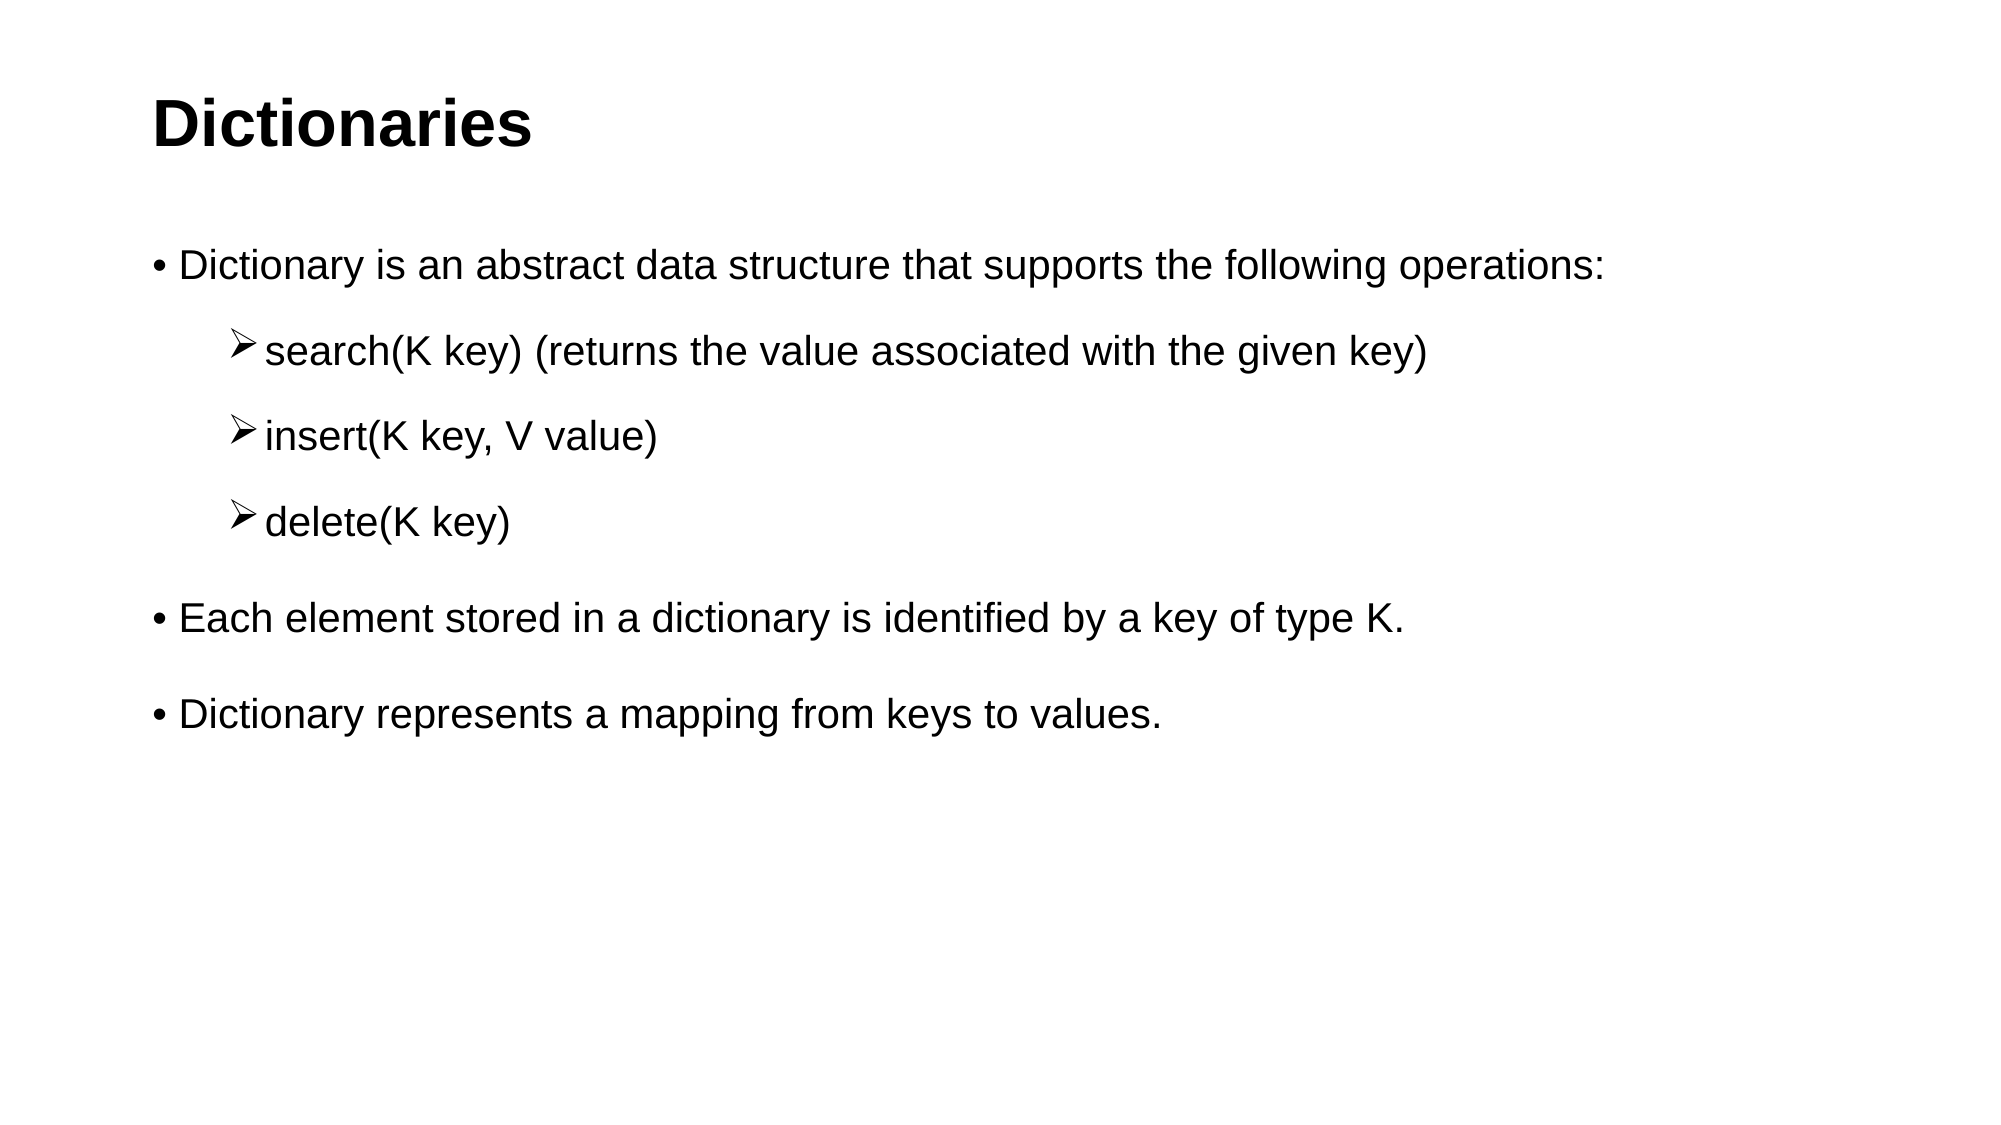

# Dictionaries
• Dictionary is an abstract data structure that supports the following operations:
search(K key) (returns the value associated with the given key)
insert(K key, V value)
delete(K key)
• Each element stored in a dictionary is identified by a key of type K.
• Dictionary represents a mapping from keys to values.